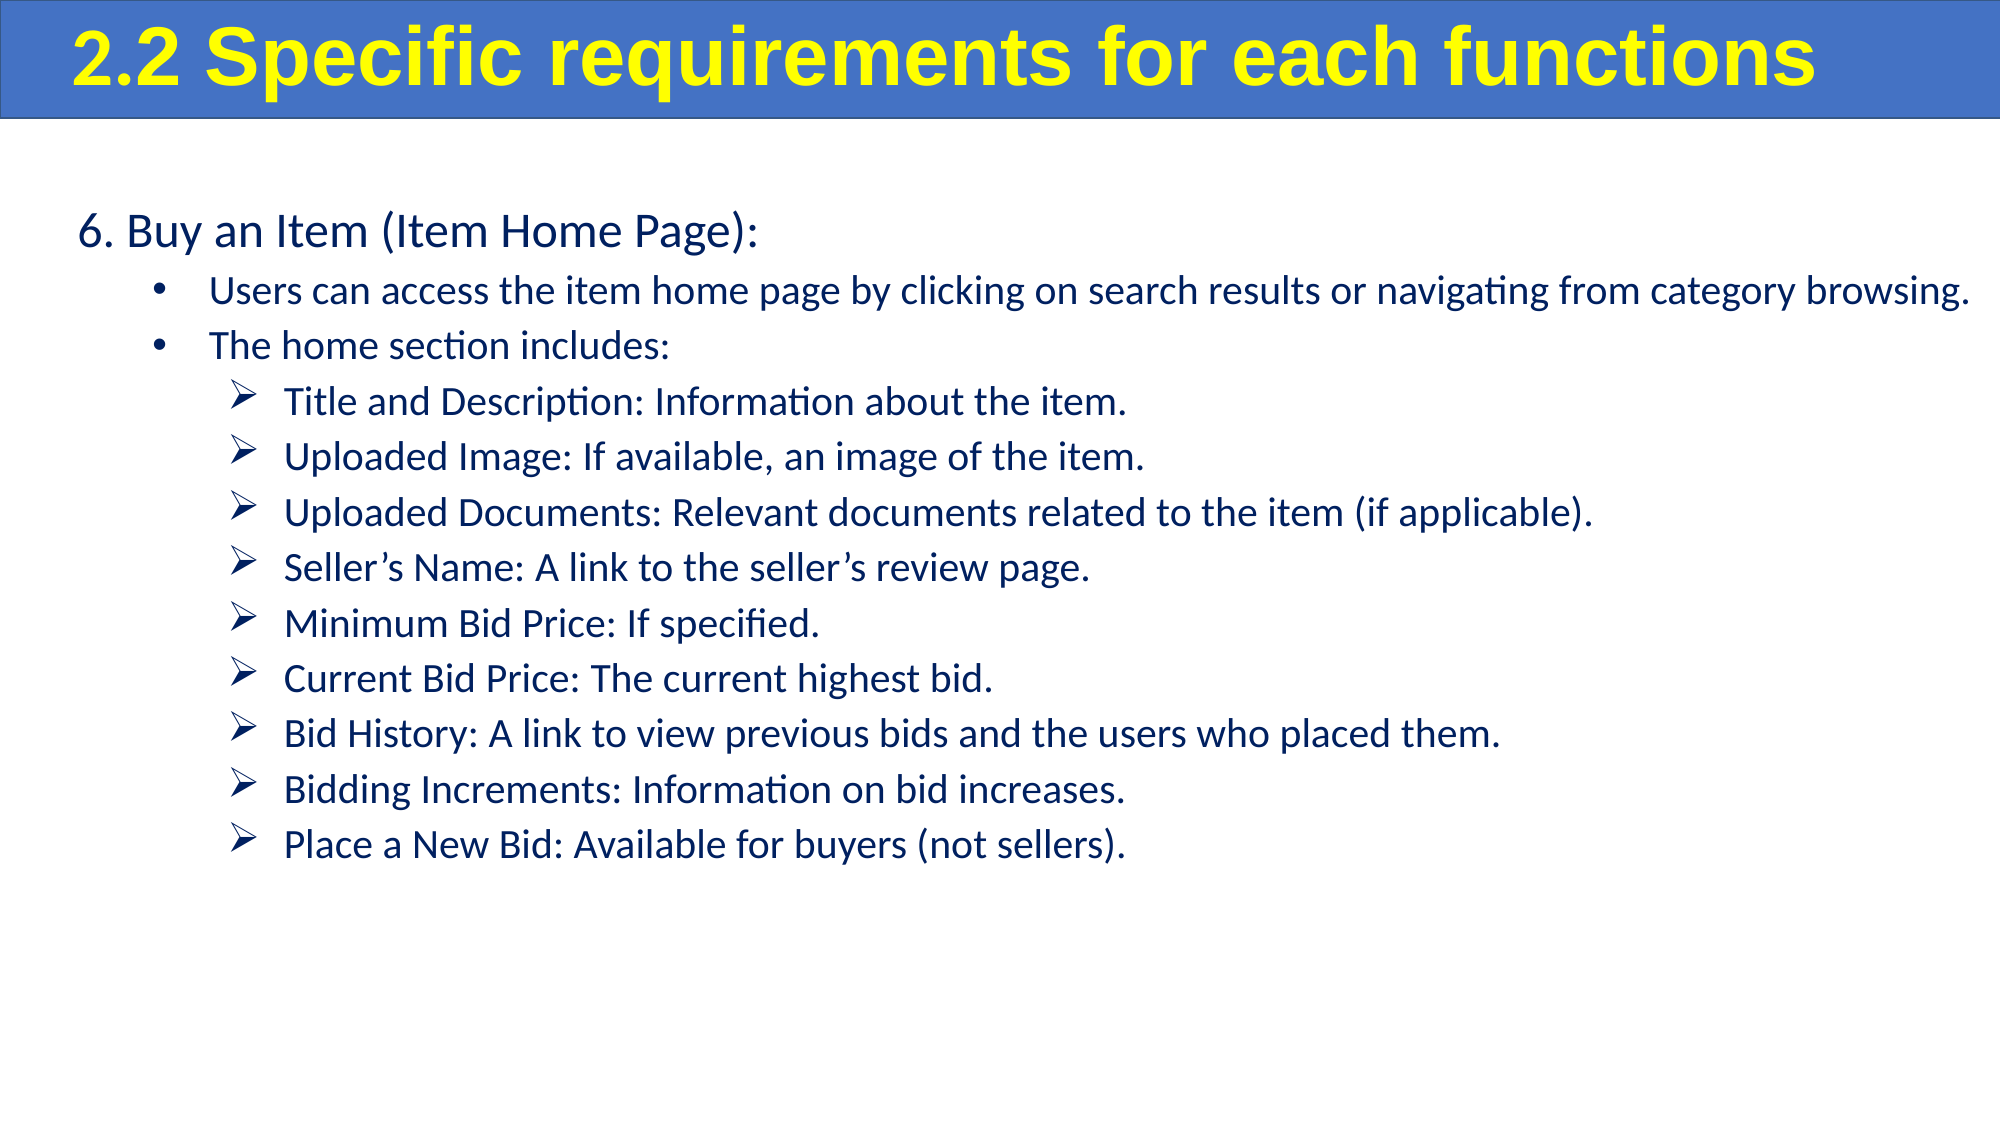

2.2 Specific requirements for each functions
6. Buy an Item (Item Home Page):
Users can access the item home page by clicking on search results or navigating from category browsing.
The home section includes:
Title and Description: Information about the item.
Uploaded Image: If available, an image of the item.
Uploaded Documents: Relevant documents related to the item (if applicable).
Seller’s Name: A link to the seller’s review page.
Minimum Bid Price: If specified.
Current Bid Price: The current highest bid.
Bid History: A link to view previous bids and the users who placed them.
Bidding Increments: Information on bid increases.
Place a New Bid: Available for buyers (not sellers).